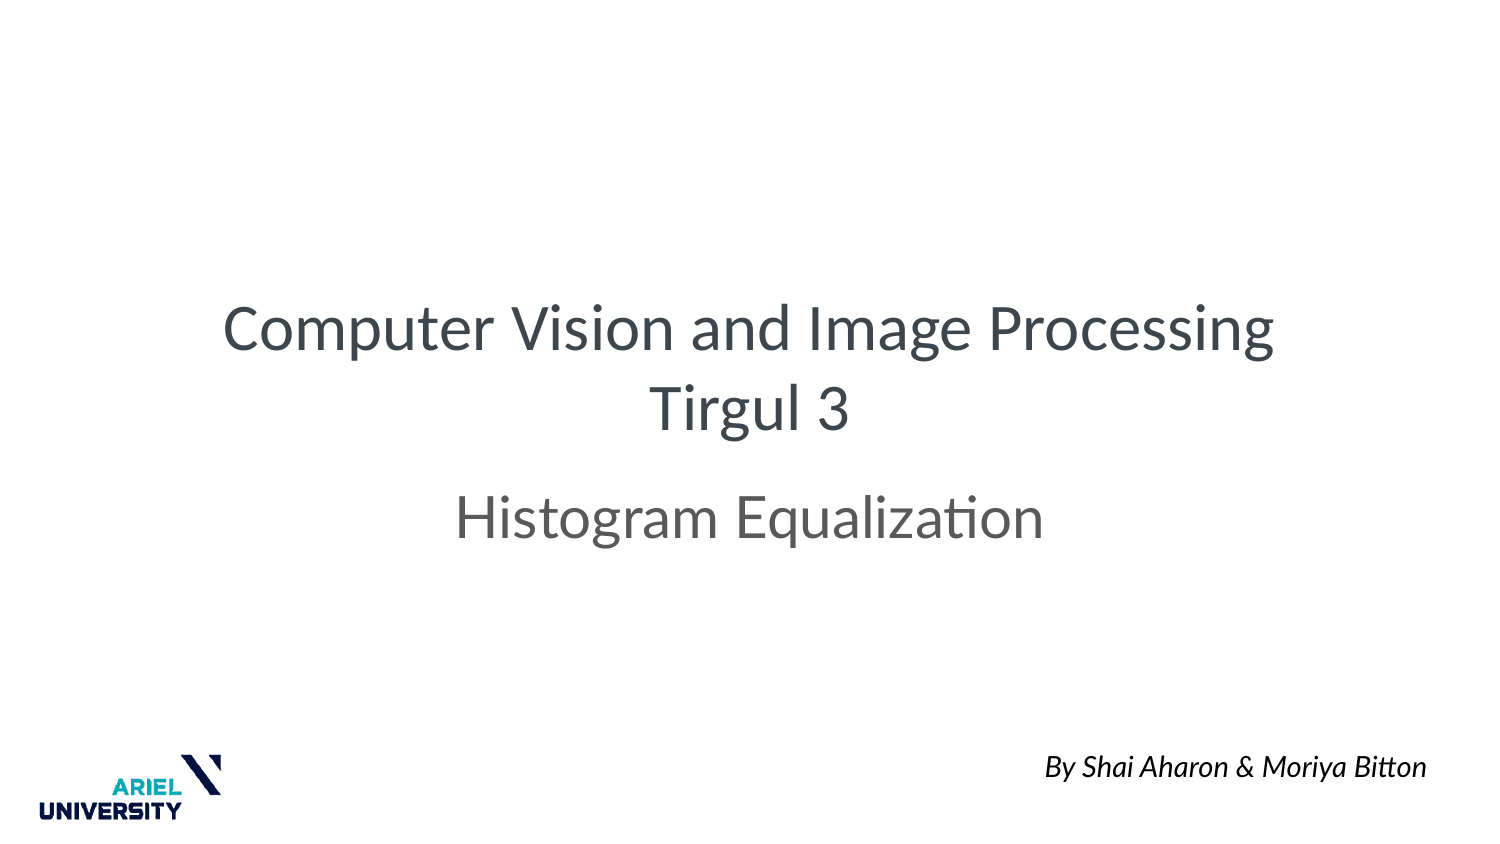

# Computer Vision and Image Processing
Tirgul 3
Histogram Equalization
By Shai Aharon & Moriya Bitton